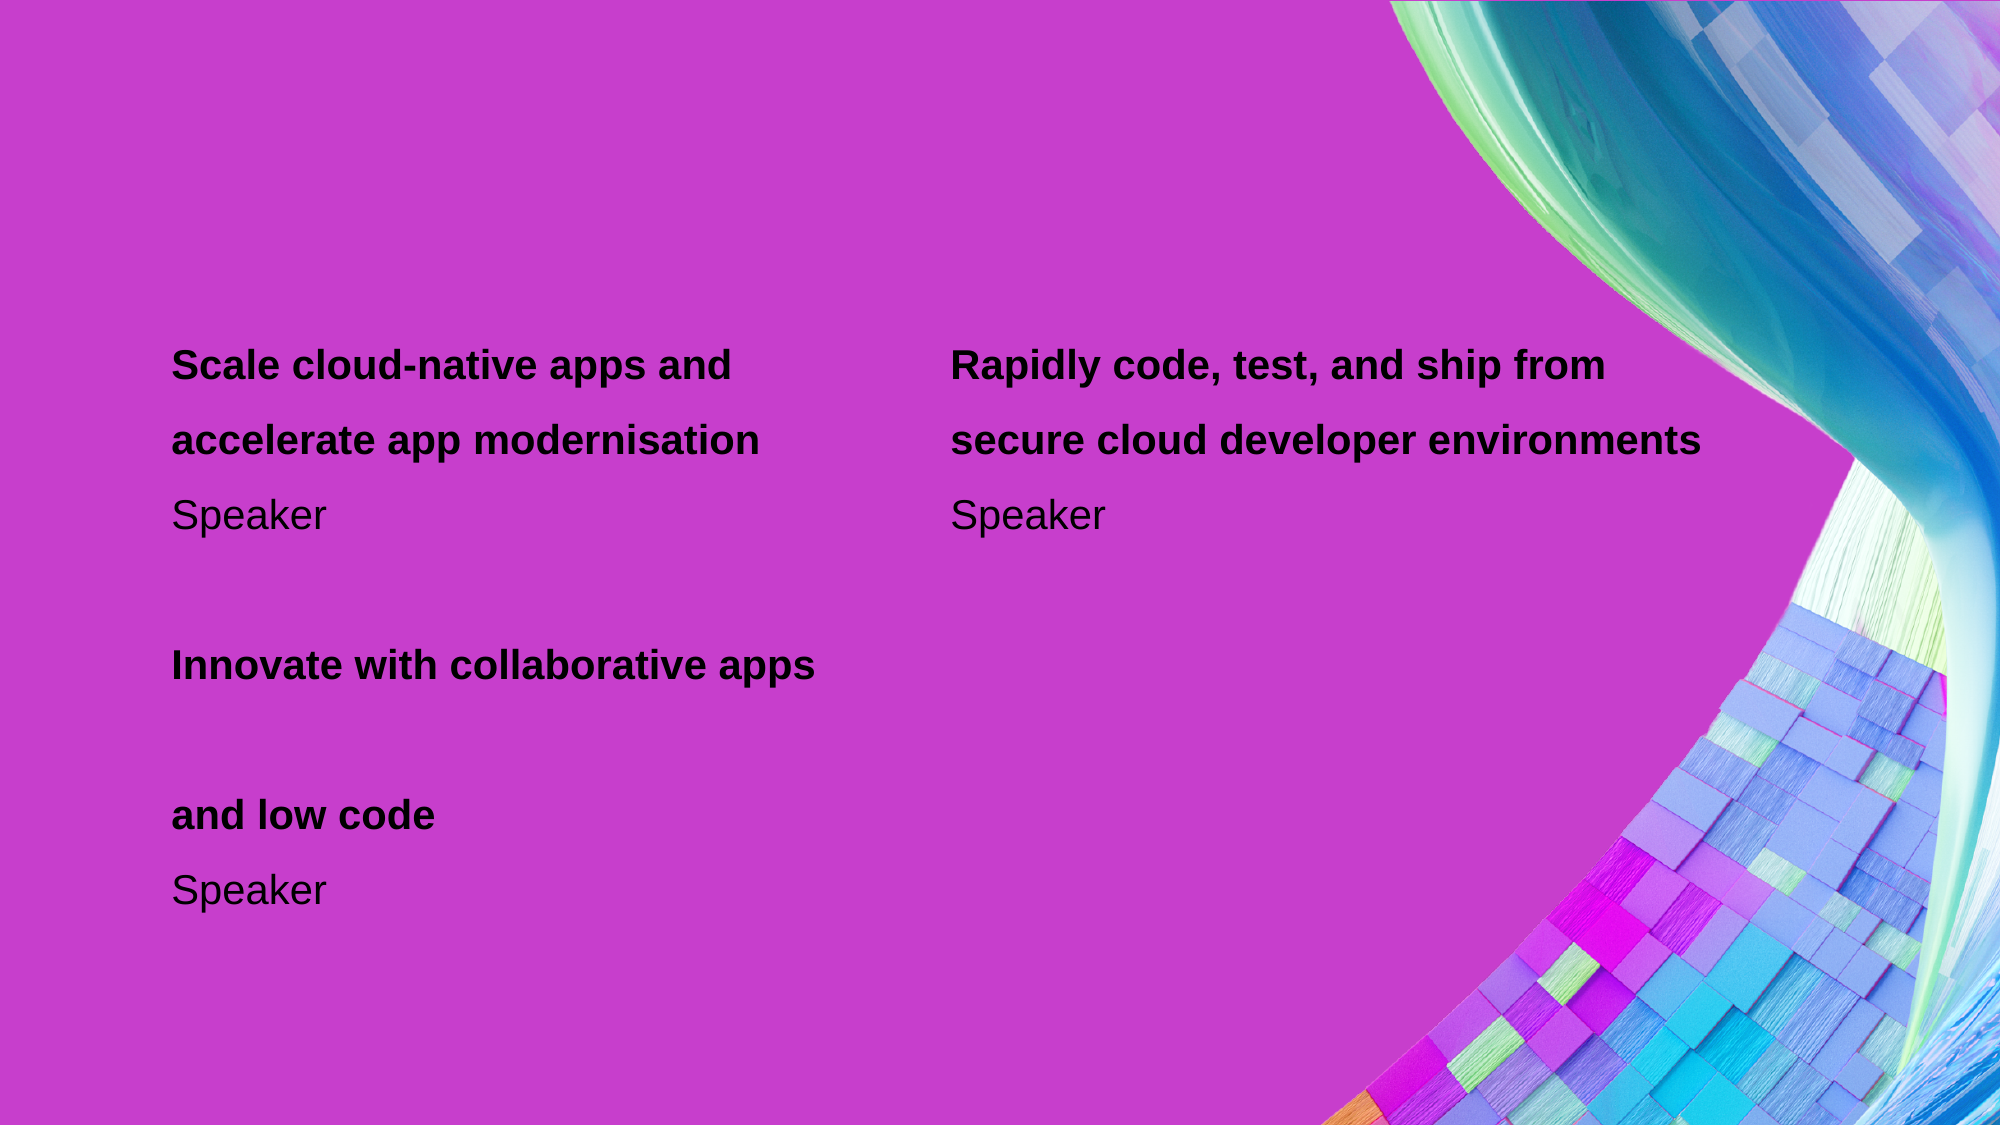

# Agenda
Scale cloud-native apps and accelerate app modernisation
Speaker

Innovate with collaborative apps
and low code
Speaker
Rapidly code, test, and ship from
secure cloud developer environments
Speaker
01
03
02